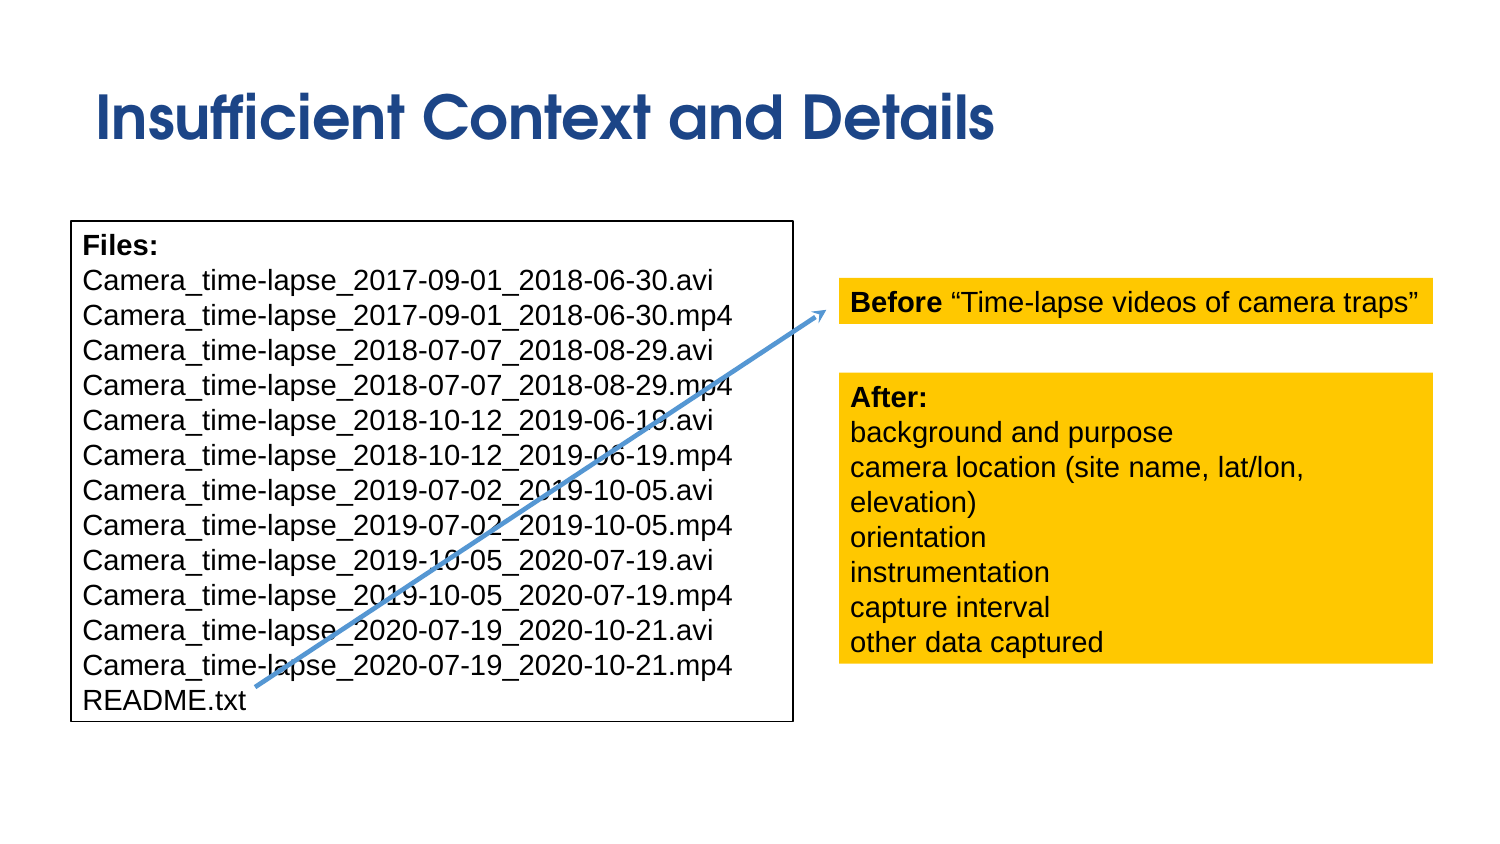

# Insufficient Context and Details
Files:
Camera_time-lapse_2017-09-01_2018-06-30.avi
Camera_time-lapse_2017-09-01_2018-06-30.mp4
Camera_time-lapse_2018-07-07_2018-08-29.avi
Camera_time-lapse_2018-07-07_2018-08-29.mp4
Camera_time-lapse_2018-10-12_2019-06-19.avi
Camera_time-lapse_2018-10-12_2019-06-19.mp4
Camera_time-lapse_2019-07-02_2019-10-05.avi
Camera_time-lapse_2019-07-02_2019-10-05.mp4
Camera_time-lapse_2019-10-05_2020-07-19.avi
Camera_time-lapse_2019-10-05_2020-07-19.mp4
Camera_time-lapse_2020-07-19_2020-10-21.avi
Camera_time-lapse_2020-07-19_2020-10-21.mp4
README.txt
Before “Time-lapse videos of camera traps”
After:
background and purpose
camera location (site name, lat/lon, elevation)
orientation
instrumentation
capture interval
other data captured